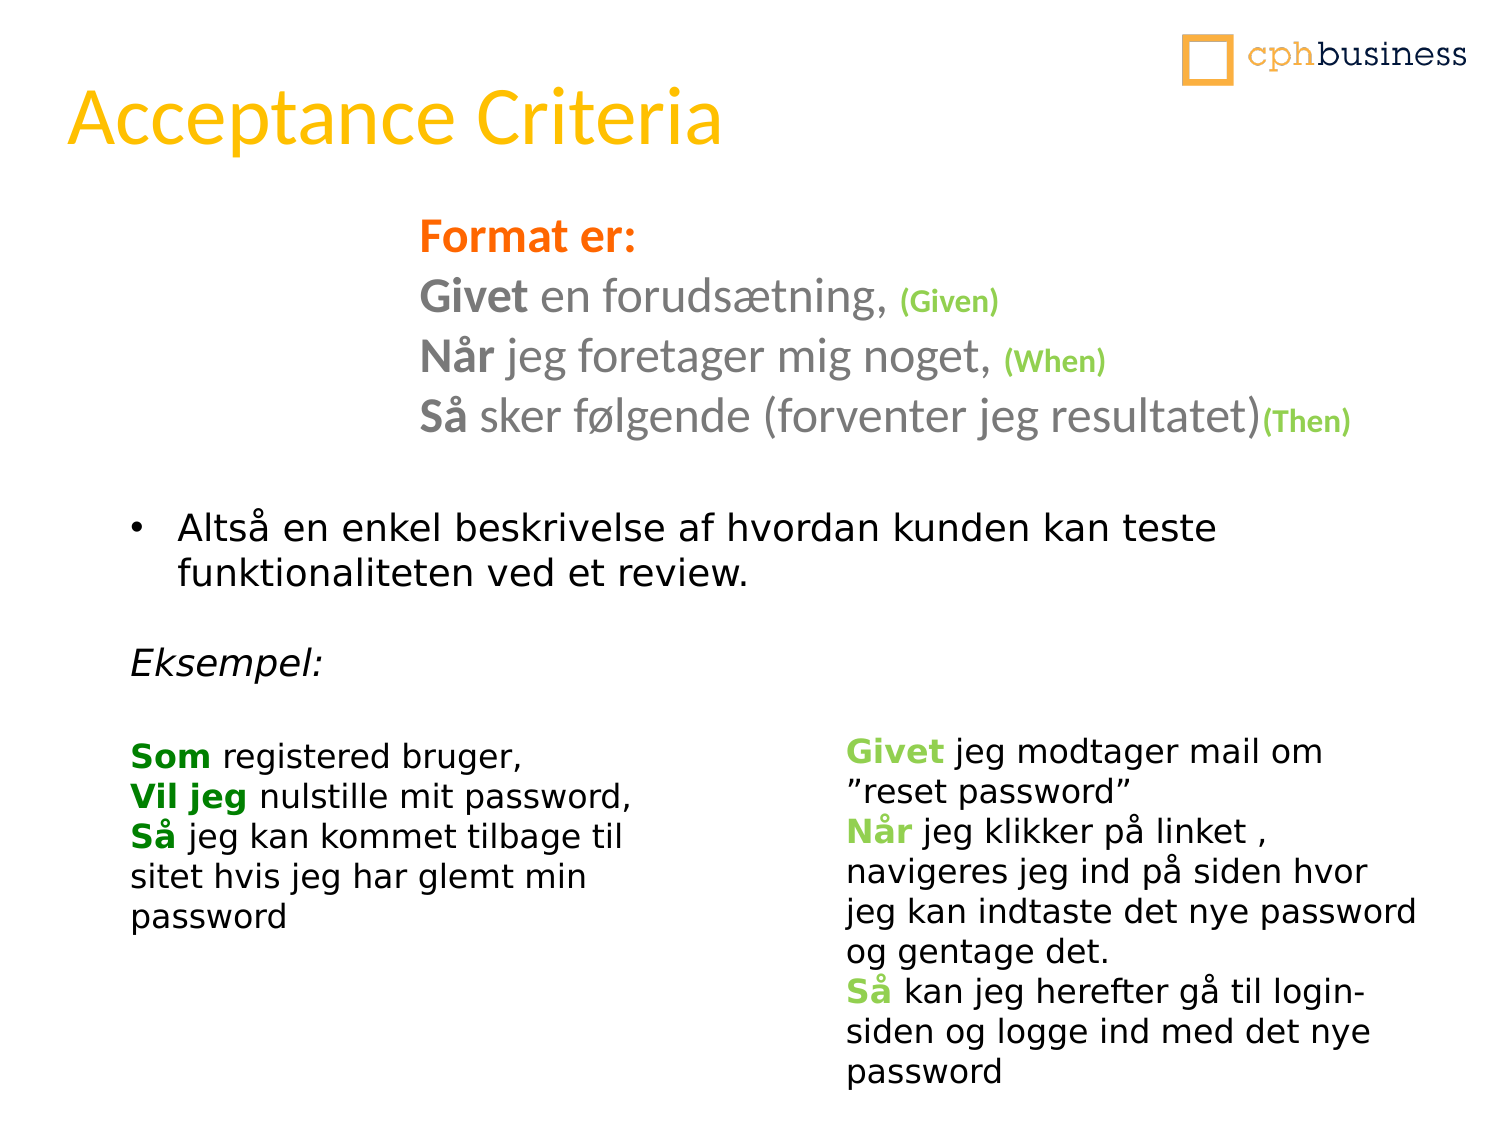

Acceptance Criteria
Format er:
Givet en forudsætning, (Given)
Når jeg foretager mig noget, (When)
Så sker følgende (forventer jeg resultatet)(Then)
Altså en enkel beskrivelse af hvordan kunden kan teste funktionaliteten ved et review.

Eksempel:
Givet jeg modtager mail om ”reset password”
Når jeg klikker på linket , navigeres jeg ind på siden hvor jeg kan indtaste det nye password og gentage det.
Så kan jeg herefter gå til login-siden og logge ind med det nye password
Som registered bruger,
Vil jeg nulstille mit password,
Så jeg kan kommet tilbage til sitet hvis jeg har glemt min password